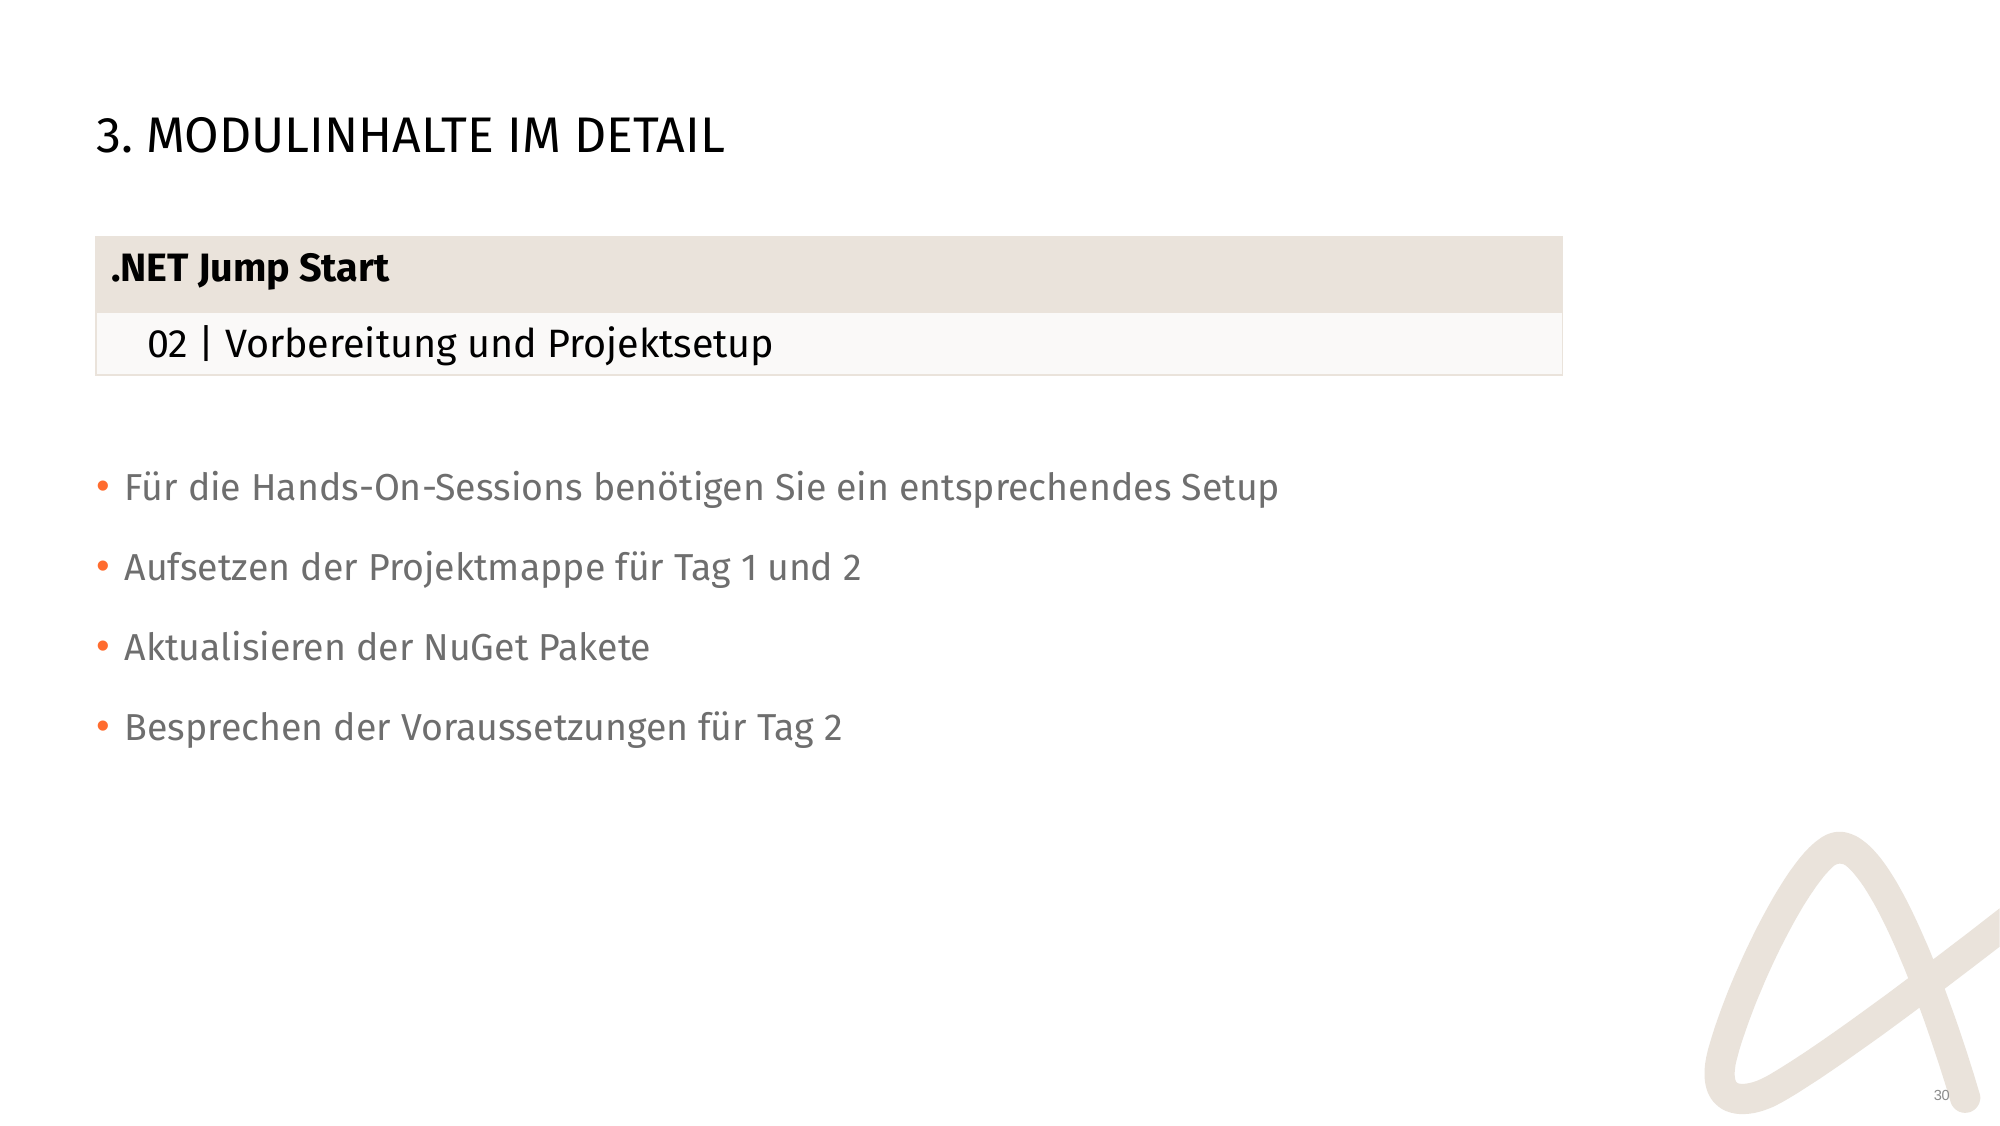

# 3. Modulinhalte im Detail
| .NET Jump Start |  |
| --- | --- |
|  | 02 | Vorbereitung und Projektsetup |
Für die Hands-On-Sessions benötigen Sie ein entsprechendes Setup
Aufsetzen der Projektmappe für Tag 1 und 2
Aktualisieren der NuGet Pakete
Besprechen der Voraussetzungen für Tag 2
30